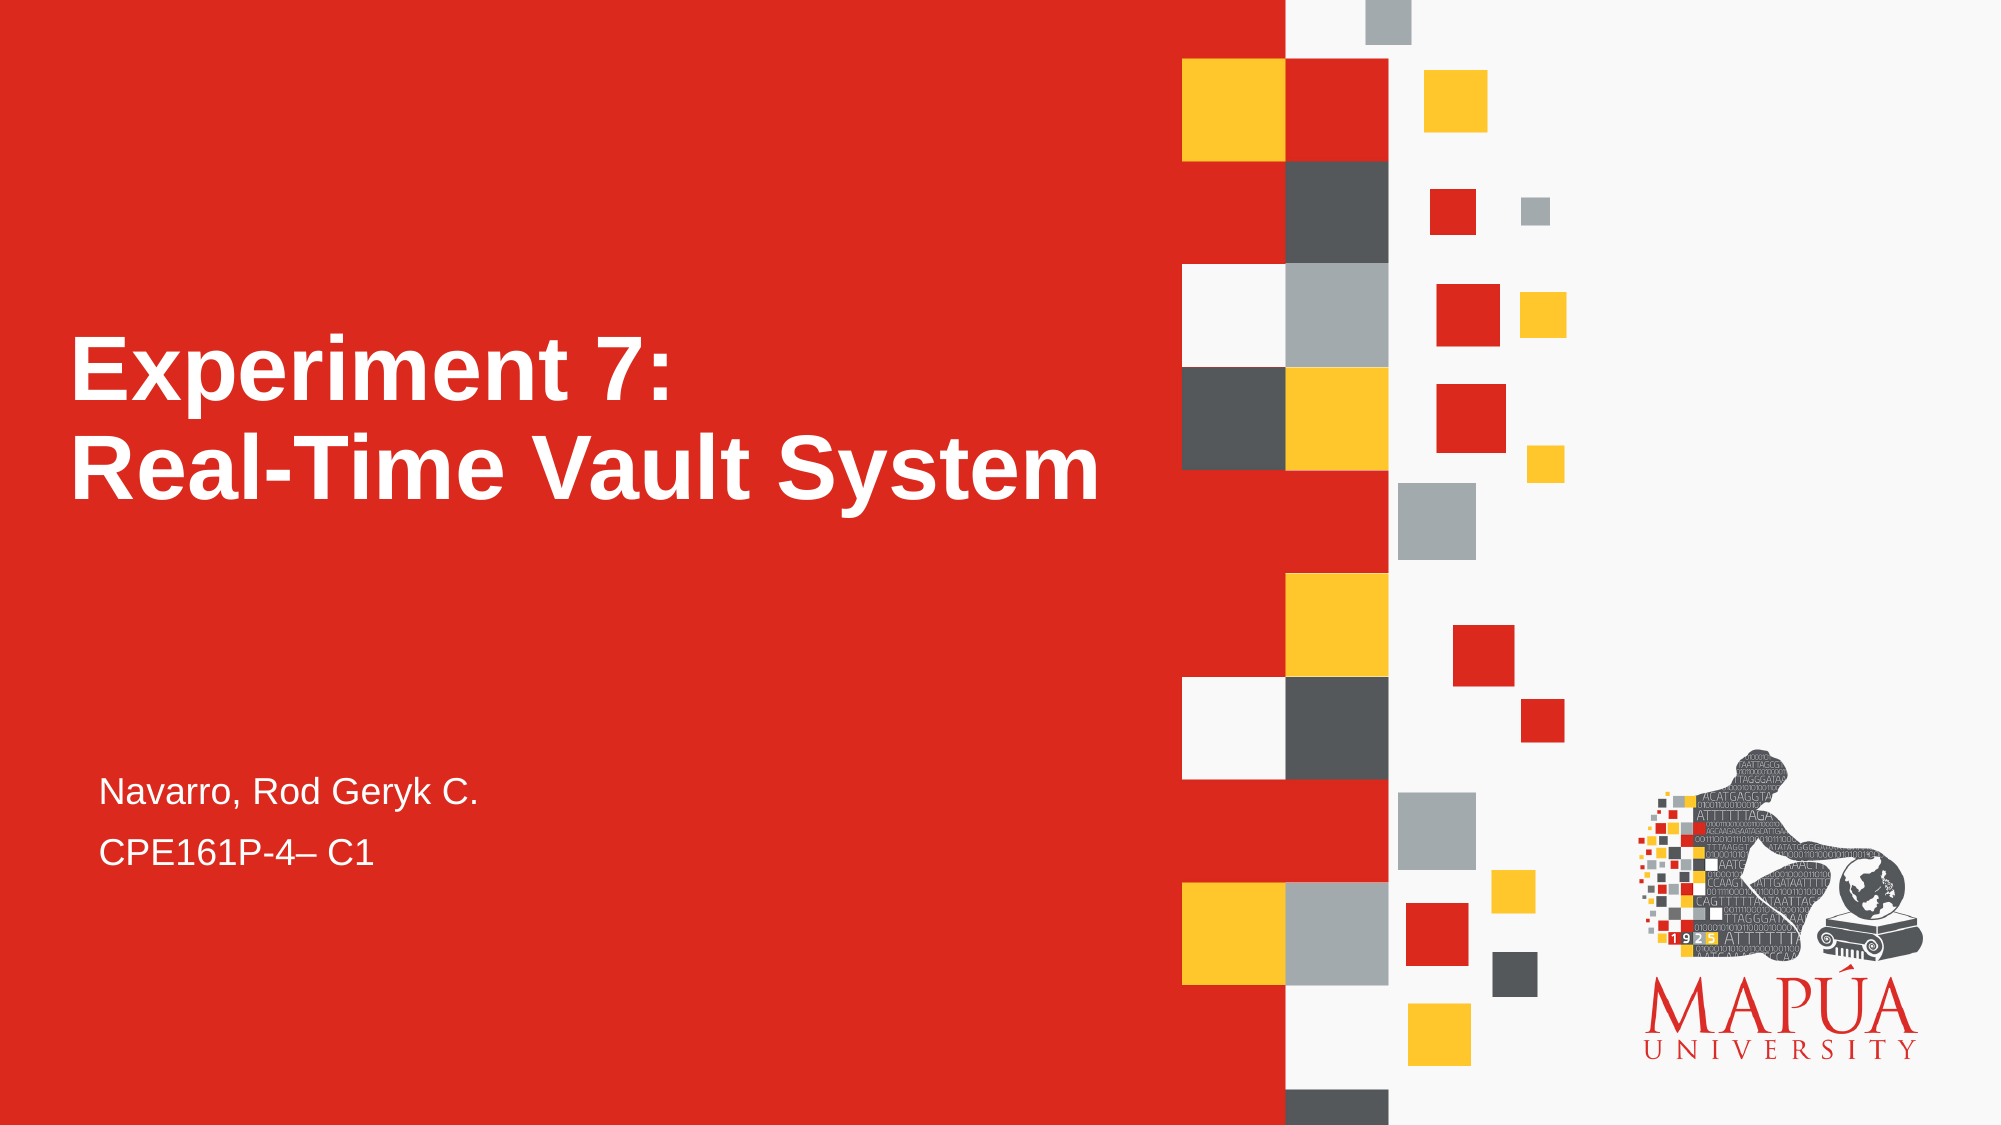

# Experiment 7: Real-Time Vault System
Navarro, Rod Geryk C.
CPE161P-4– C1